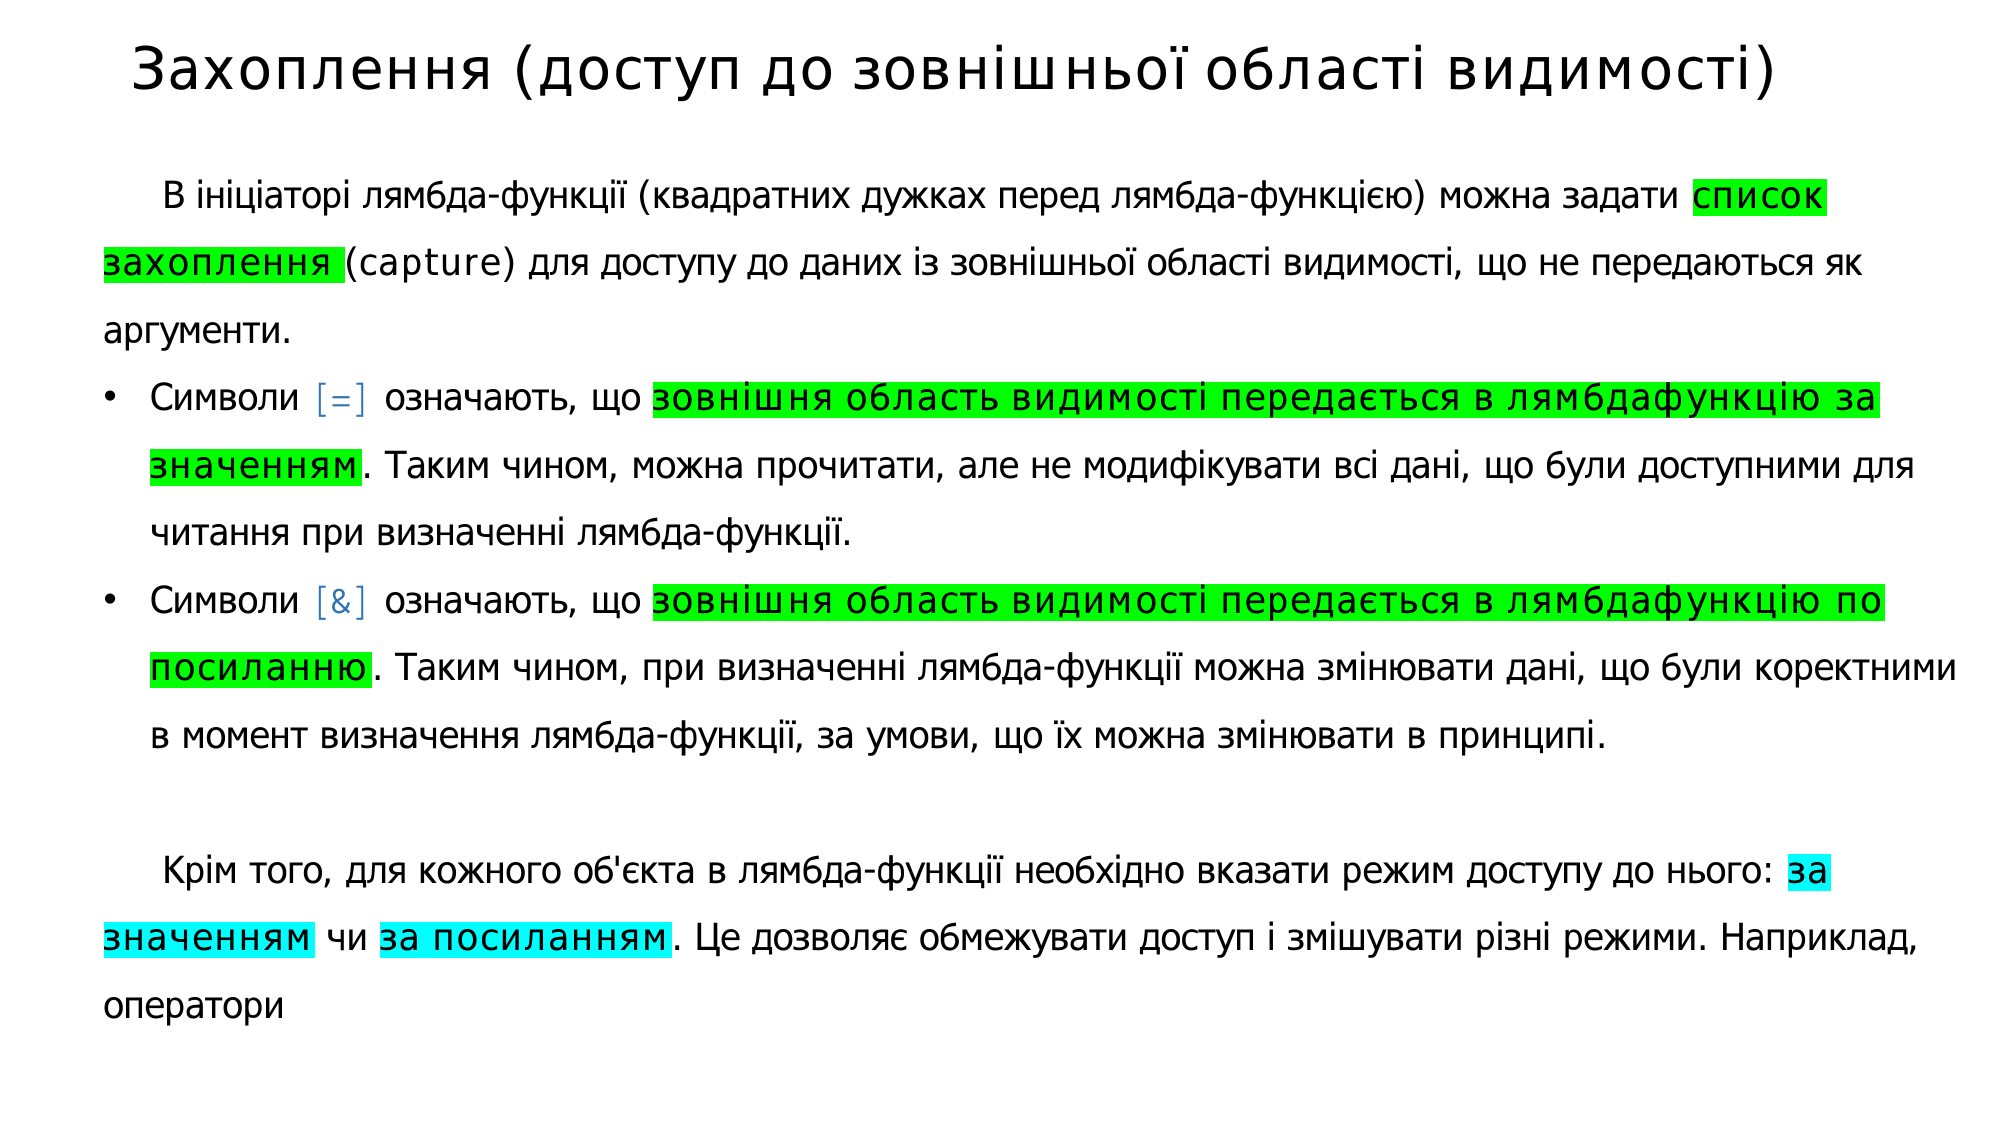

# Захоплення (доступ до зовнішньої області видимості)
В ініціаторі лямбда-функції (квадратних дужках перед лямбда-функцією) можна задати список захоплення (capture) для доступу до даних із зовнішньої області видимості, що не передаються як аргументи.
Символи [=] означають, що зовнішня область видимості передається в лямбдафункцію за значенням. Таким чином, можна прочитати, але не модифікувати всі дані, що були доступними для читання при визначенні лямбда-функції.
Символи [&] означають, що зовнішня область видимості передається в лямбдафункцію по посиланню. Таким чином, при визначенні лямбда-функції можна змінювати дані, що були коректними в момент визначення лямбда-функції, за умови, що їх можна змінювати в принципі.

Крім того, для кожного об'єкта в лямбда-функції необхідно вказати режим доступу до нього: за значенням чи за посиланням. Це дозволяє обмежувати доступ і змішувати різні режими. Наприклад, оператори